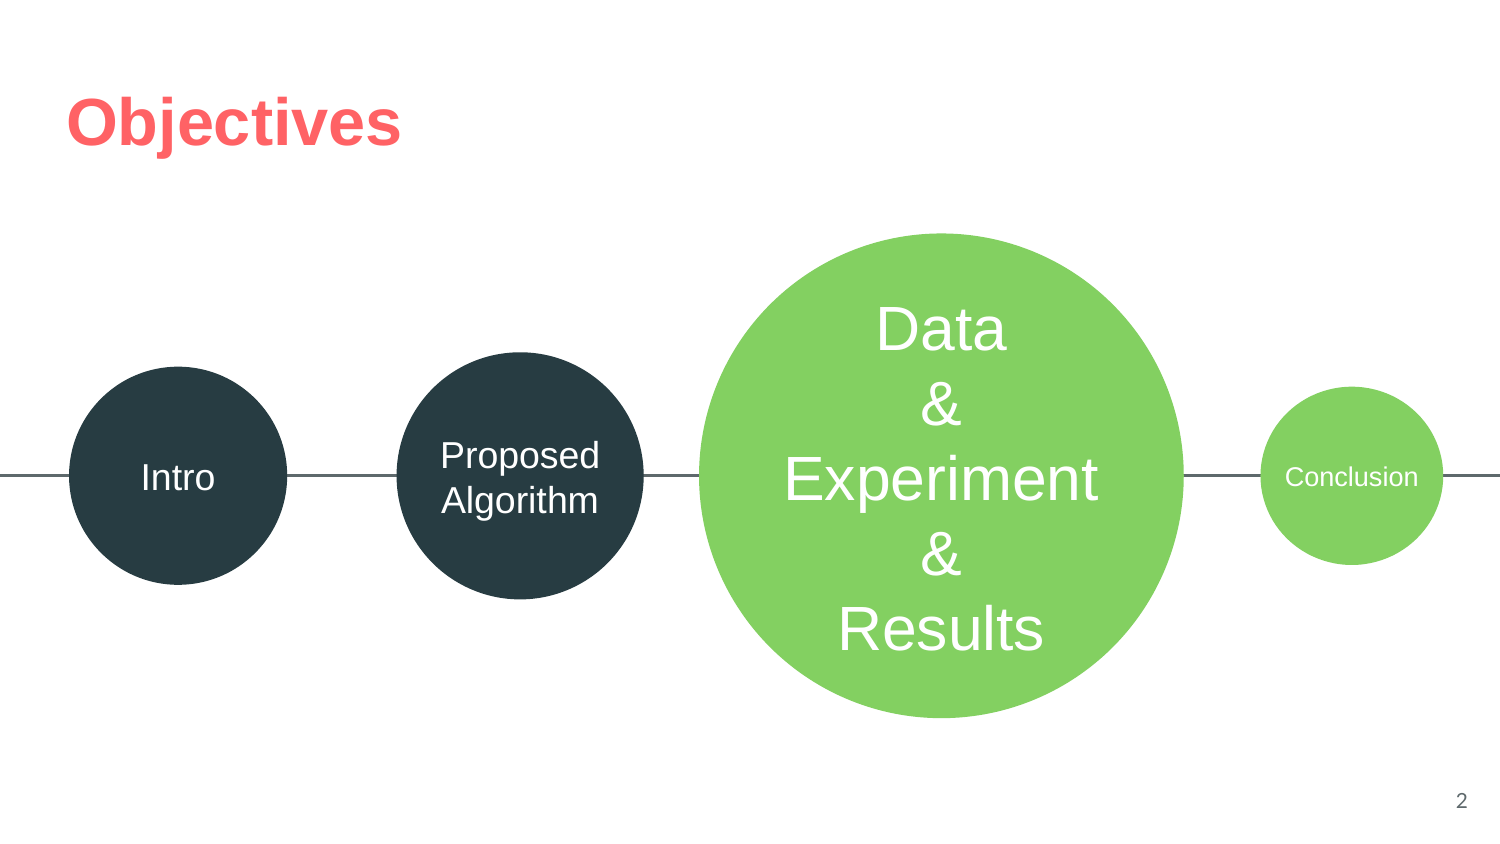

# Objectives

Intro
Proposed Algorithm
Conclusion
Data
&
Experiment
&
Results
2